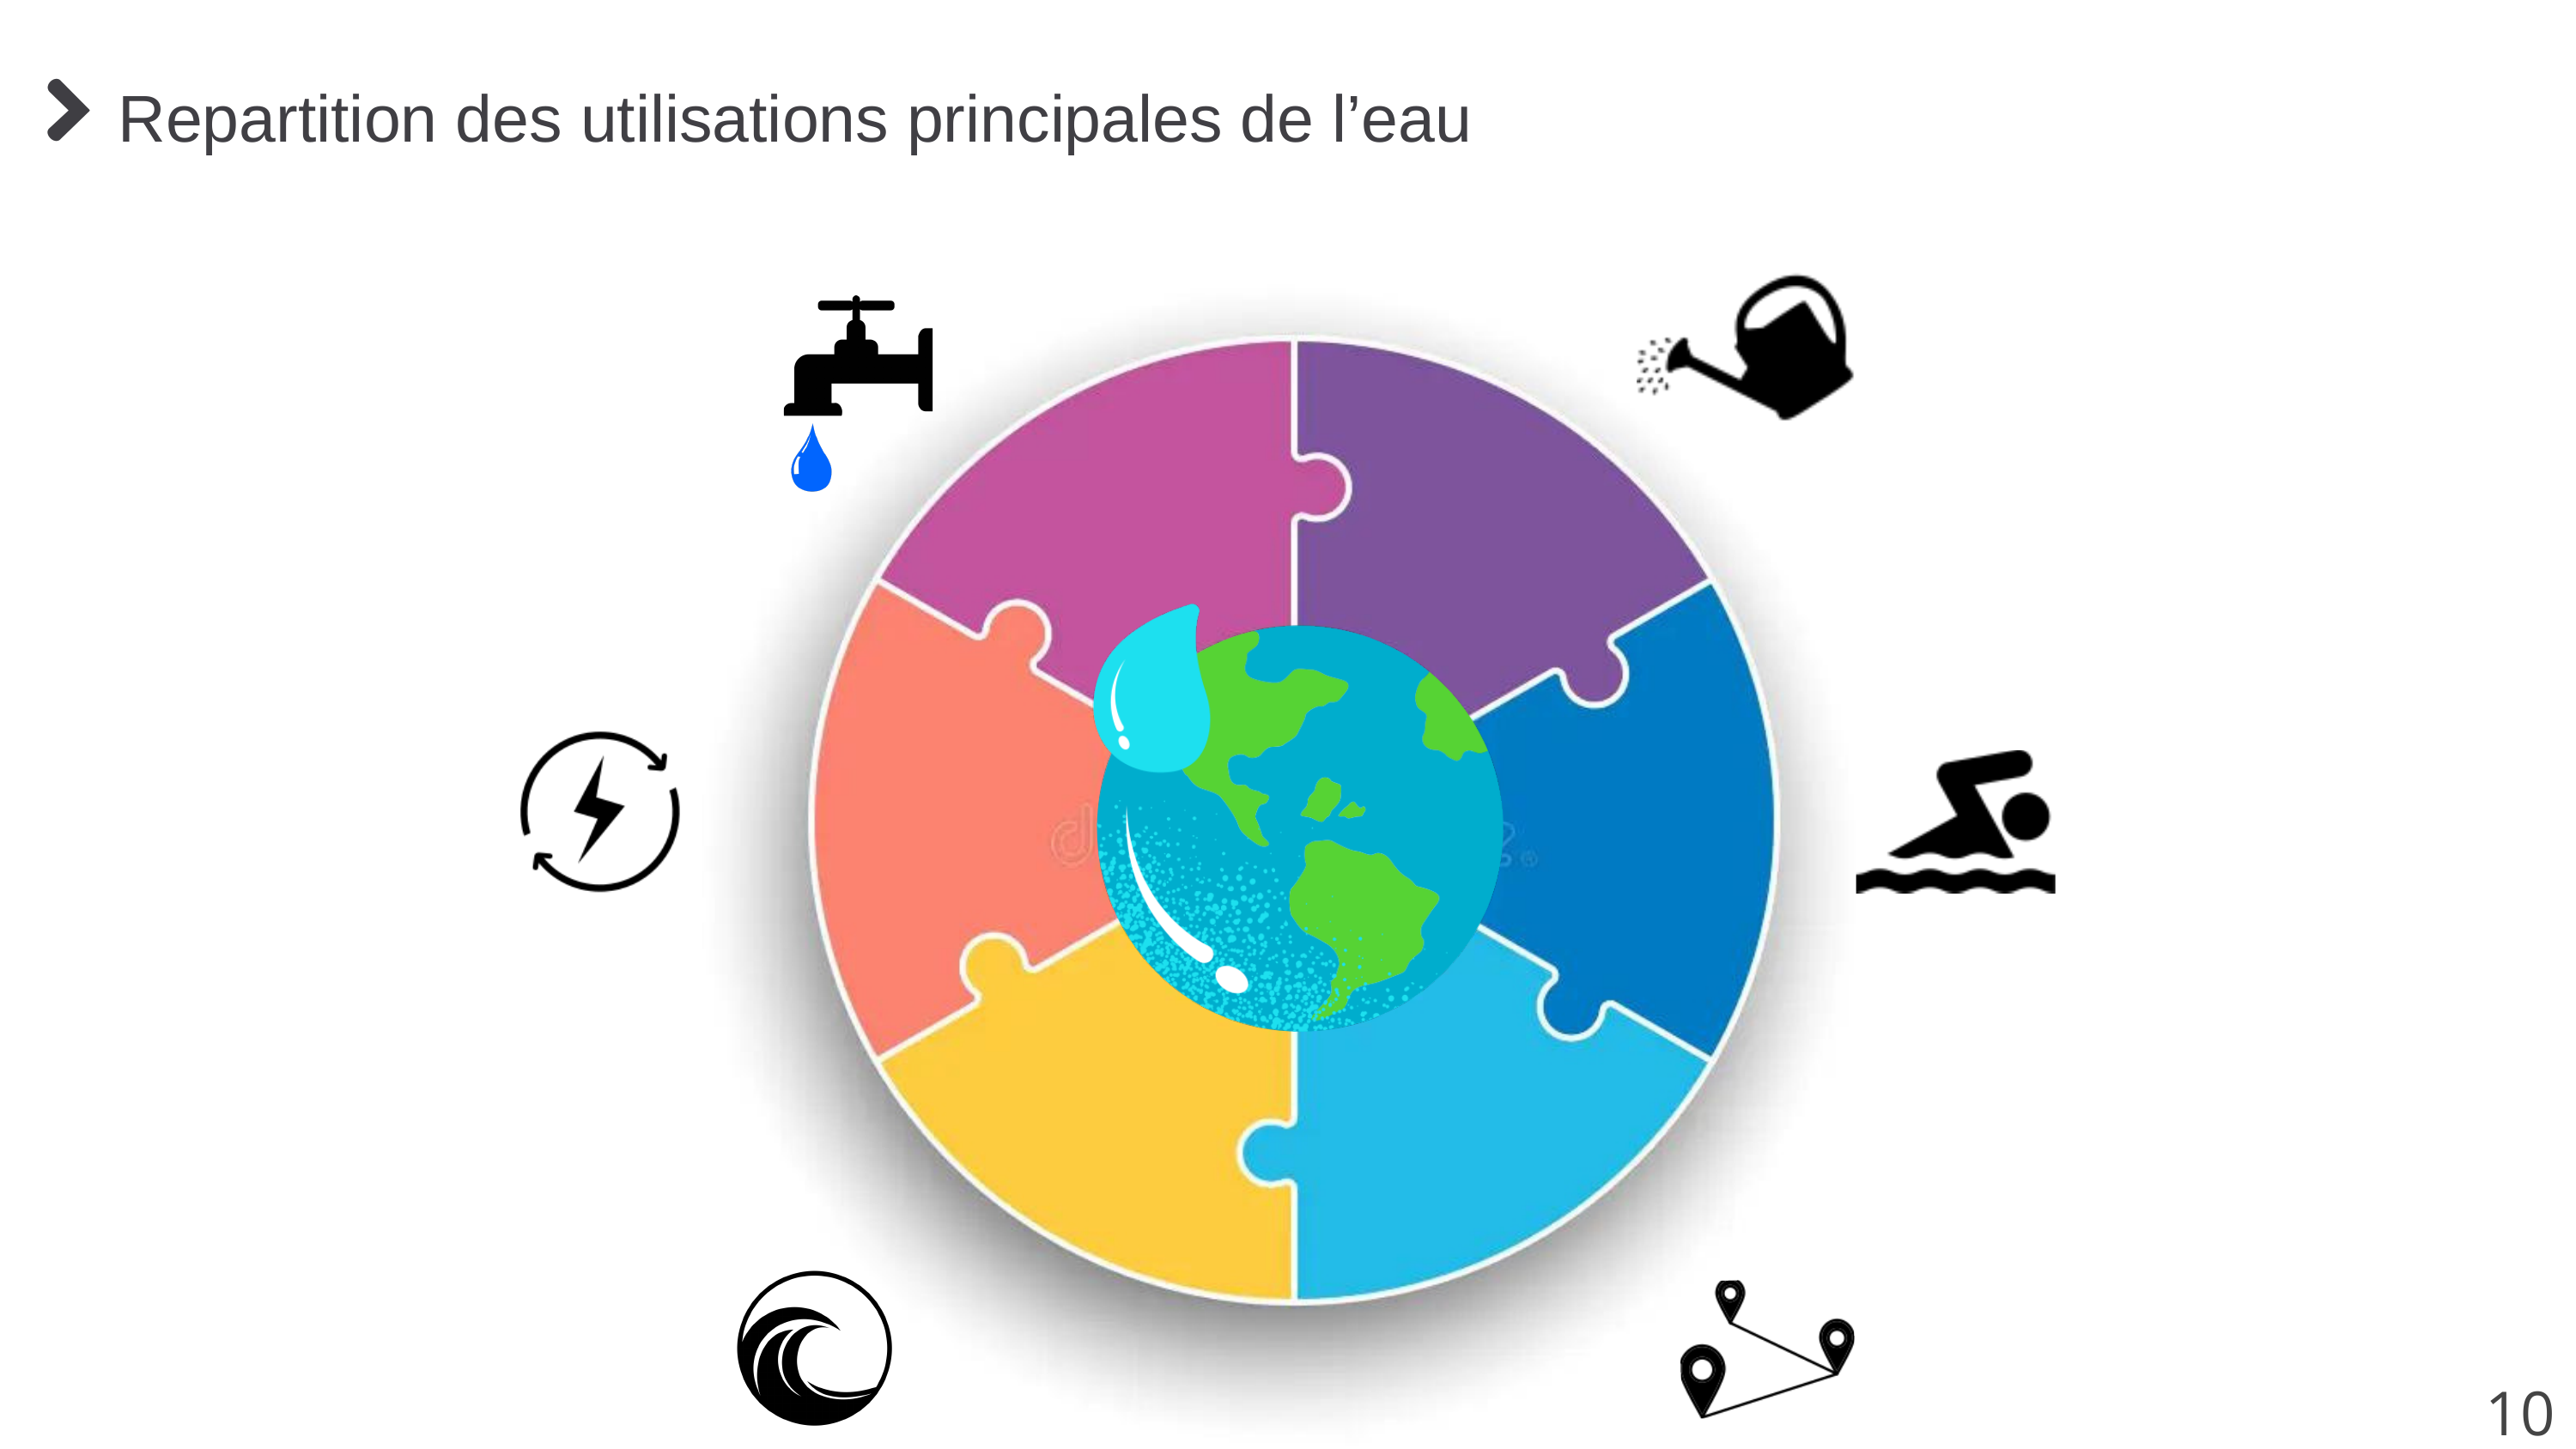

Repartition des utilisations principales de l’eau

10